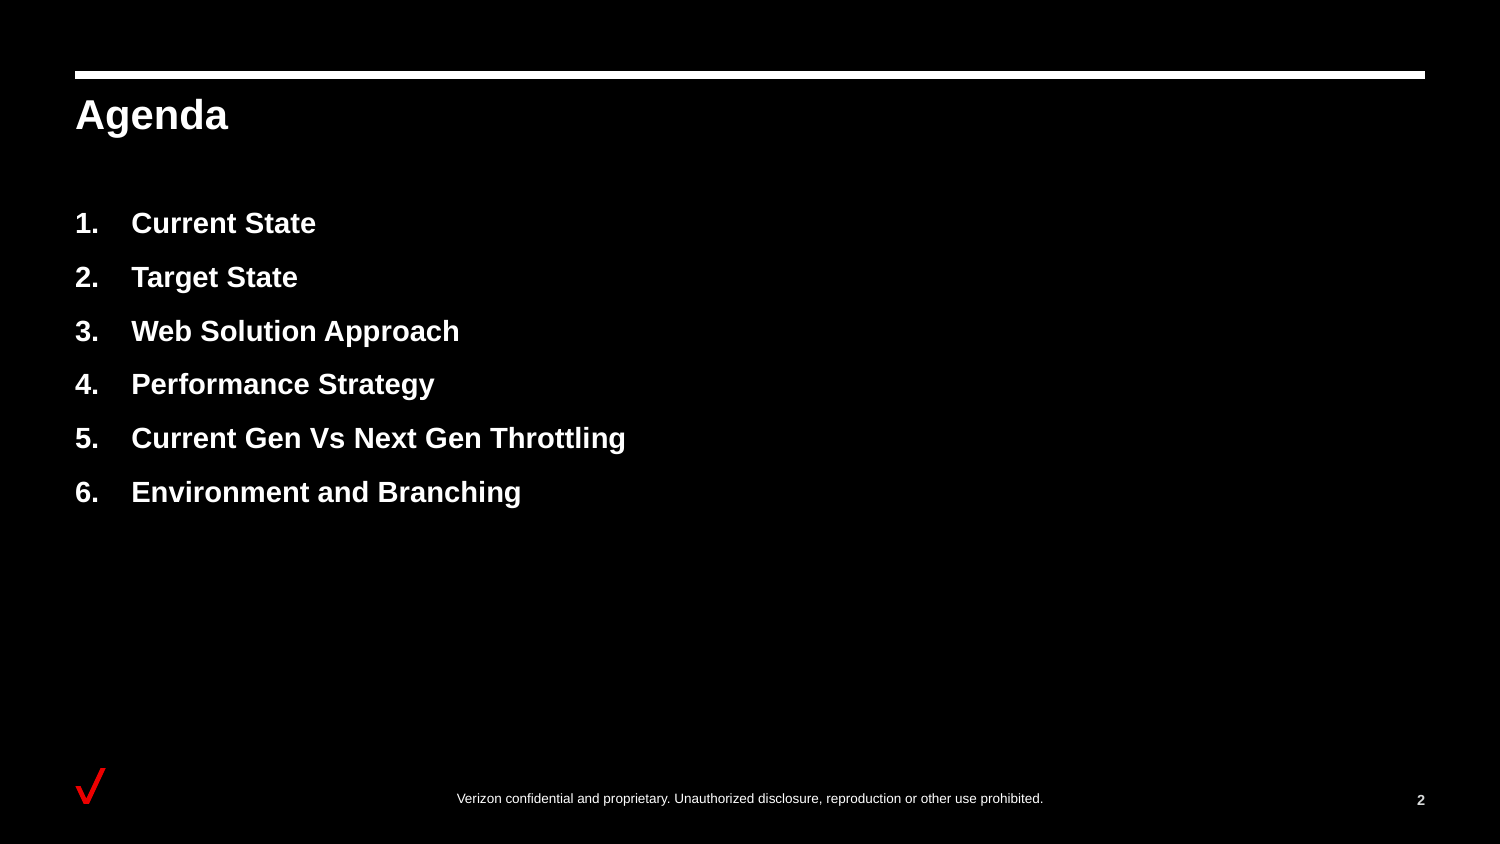

# Agenda
Current State
Target State
Web Solution Approach
Performance Strategy
Current Gen Vs Next Gen Throttling
Environment and Branching

2